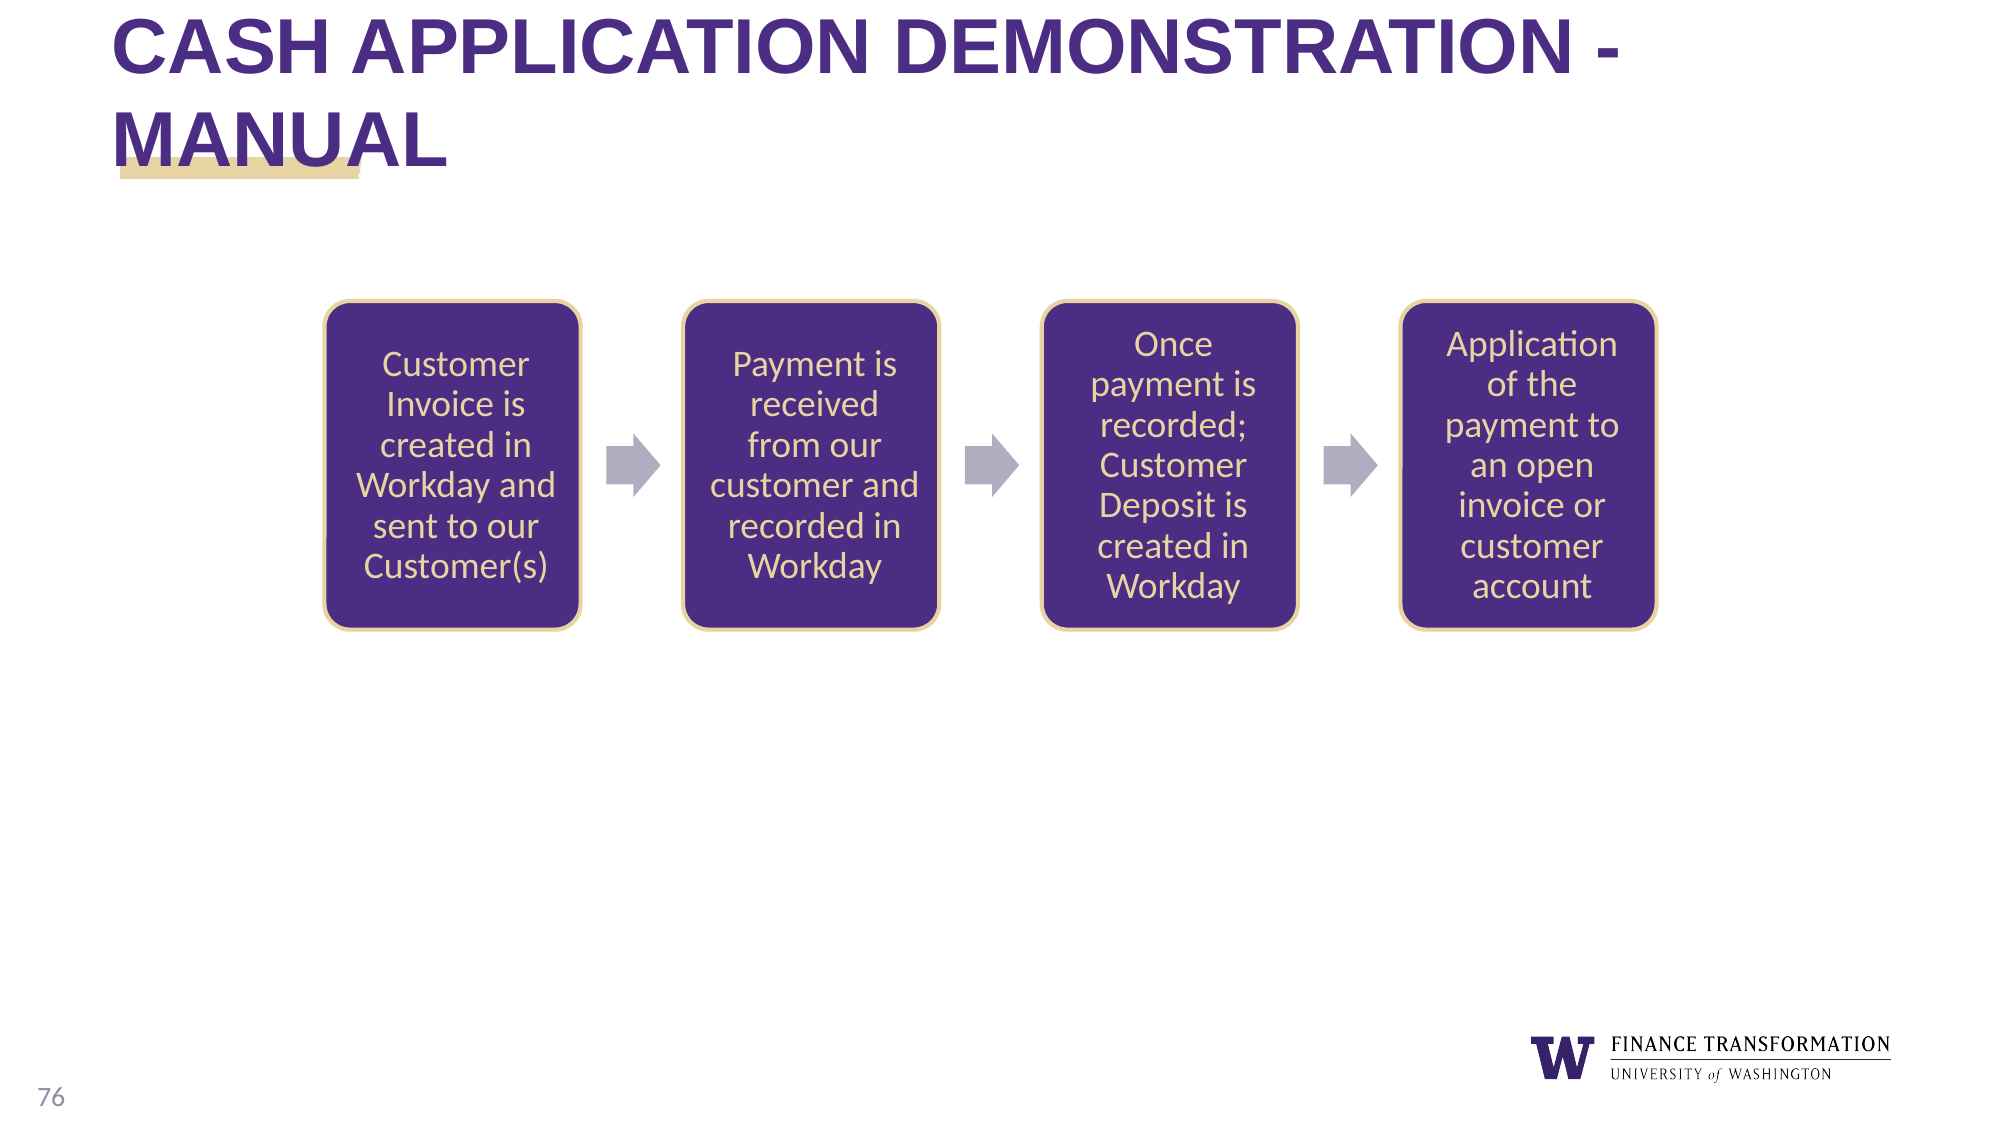

Customer Invoice is created in Workday and sent to our Customer(s)

Payment is received from our customer and recorded in Workday

Once payment is recorded; Customer Deposit is created in Workday

Application of the payment to an open invoice or customer account
# Cash Application Demonstration - Manual